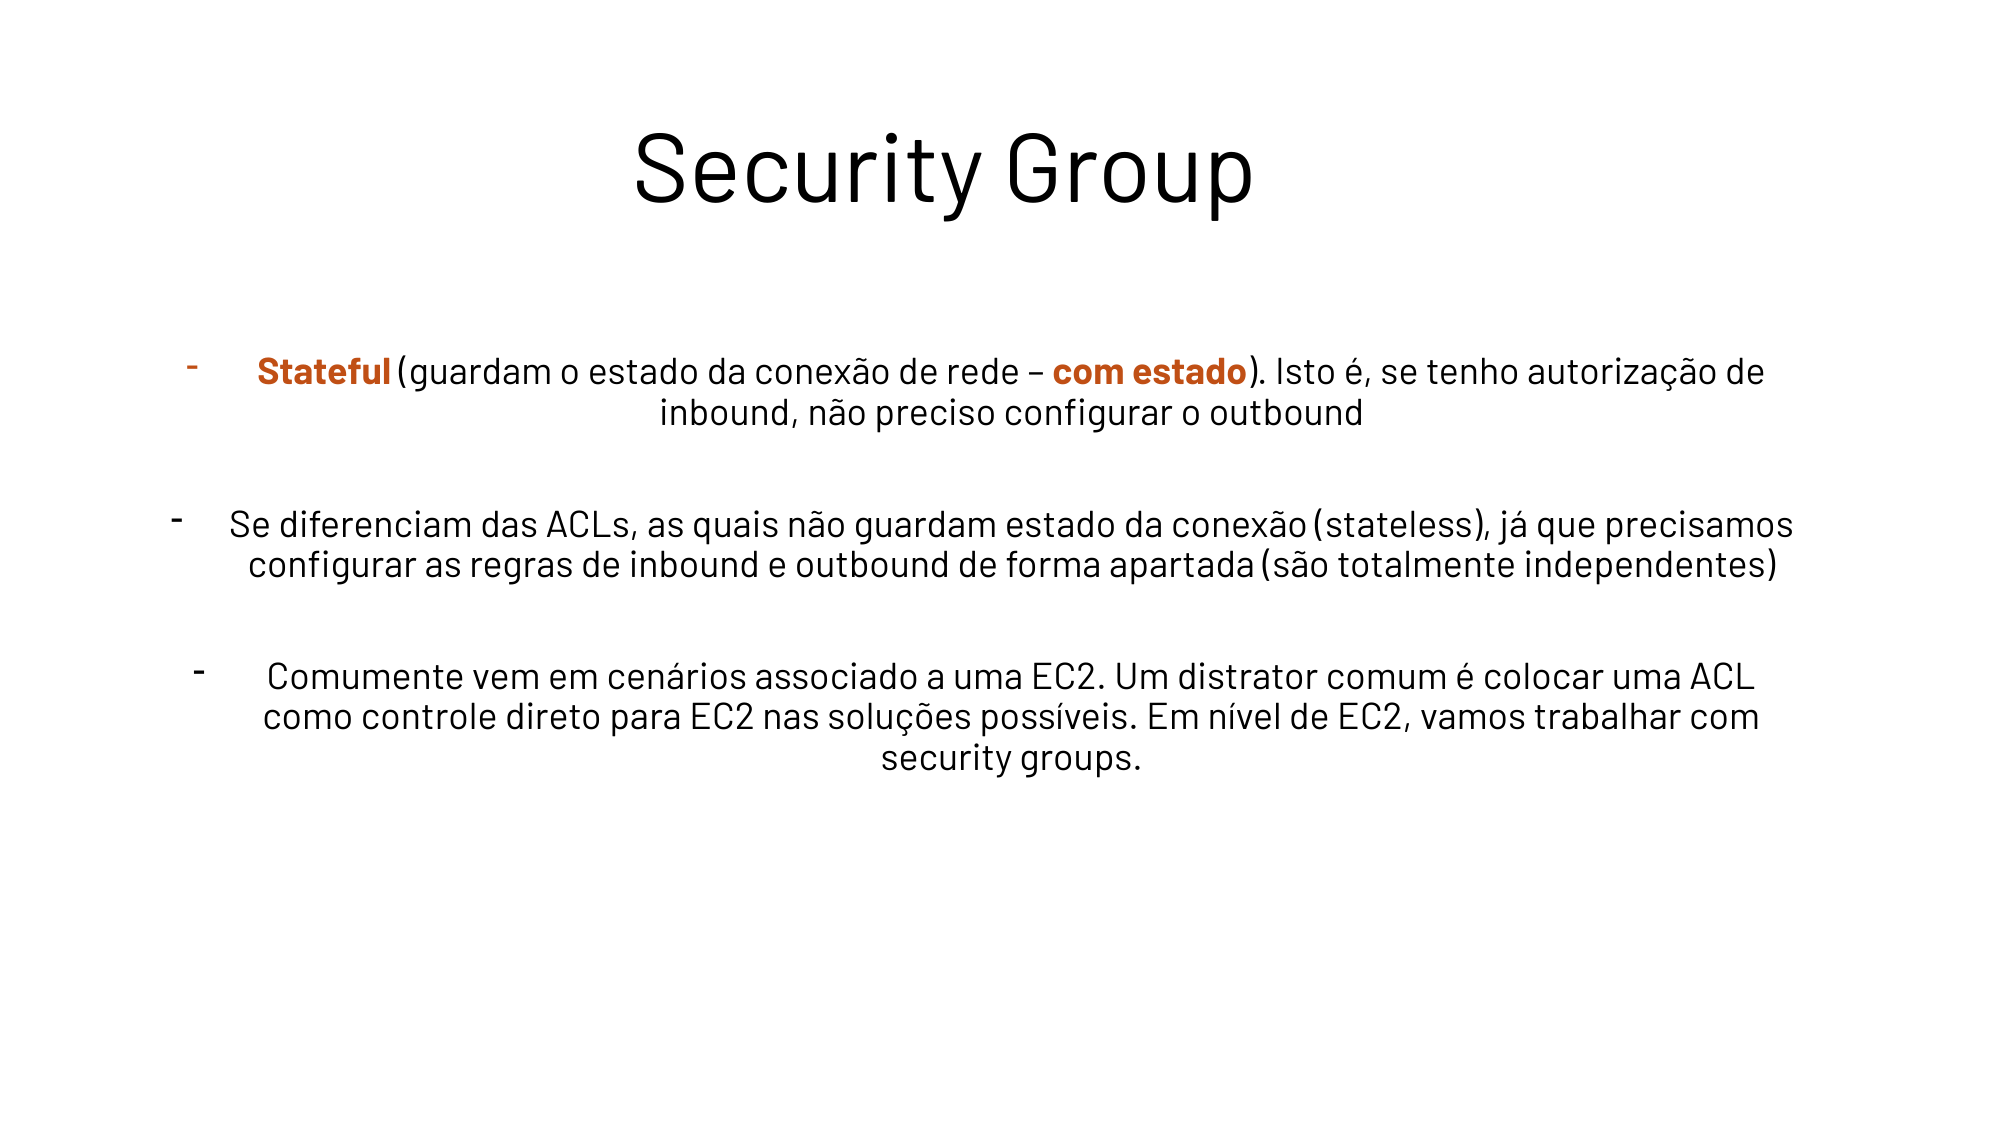

# Security Group
Stateful (guardam o estado da conexão de rede – com estado). Isto é, se tenho autorização de inbound, não preciso configurar o outbound

Se diferenciam das ACLs, as quais não guardam estado da conexão (stateless), já que precisamos configurar as regras de inbound e outbound de forma apartada (são totalmente independentes)

Comumente vem em cenários associado a uma EC2. Um distrator comum é colocar uma ACL como controle direto para EC2 nas soluções possíveis. Em nível de EC2, vamos trabalhar com security groups.